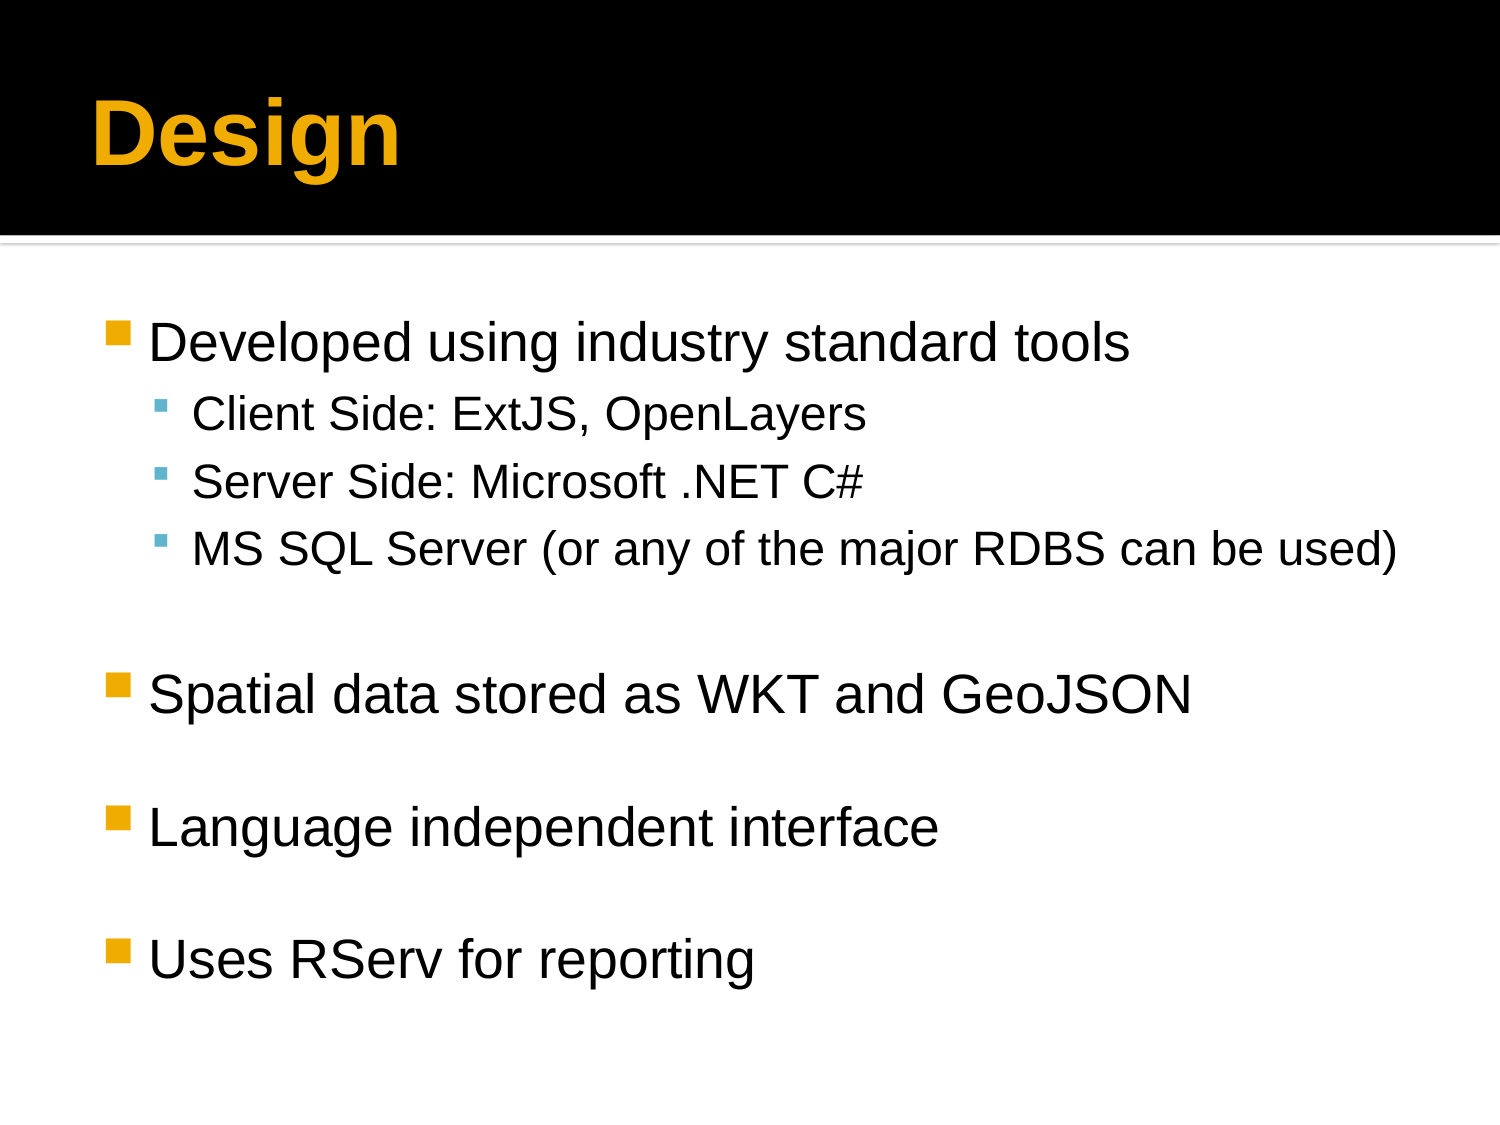

# Design
Developed using industry standard tools
Client Side: ExtJS, OpenLayers
Server Side: Microsoft .NET C#
MS SQL Server (or any of the major RDBS can be used)

Spatial data stored as WKT and GeoJSON

Language independent interface

Uses RServ for reporting